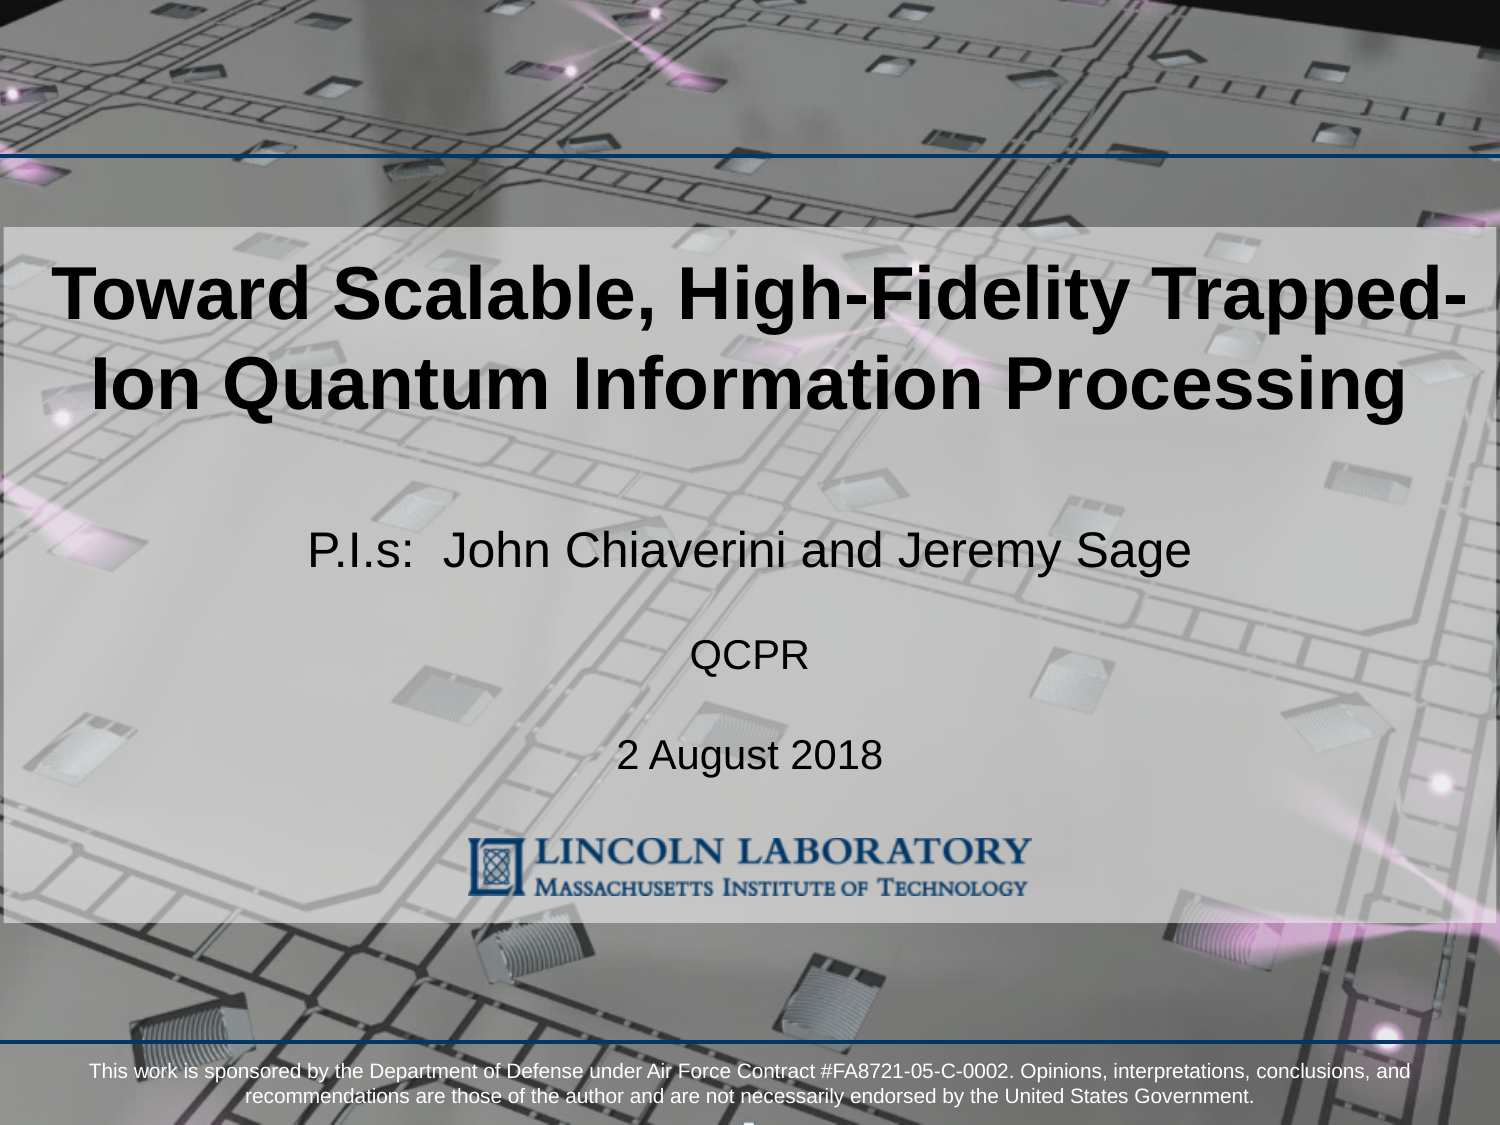

# Toward Scalable, High-Fidelity Trapped-Ion Quantum Information Processing
P.I.s:  John Chiaverini and Jeremy Sage
QCPR
2 August 2018
This work is sponsored by the Department of Defense under Air Force Contract #FA8721-05-C-0002. Opinions, interpretations, conclusions, and recommendations are those of the author and are not necessarily endorsed by the United States Government.